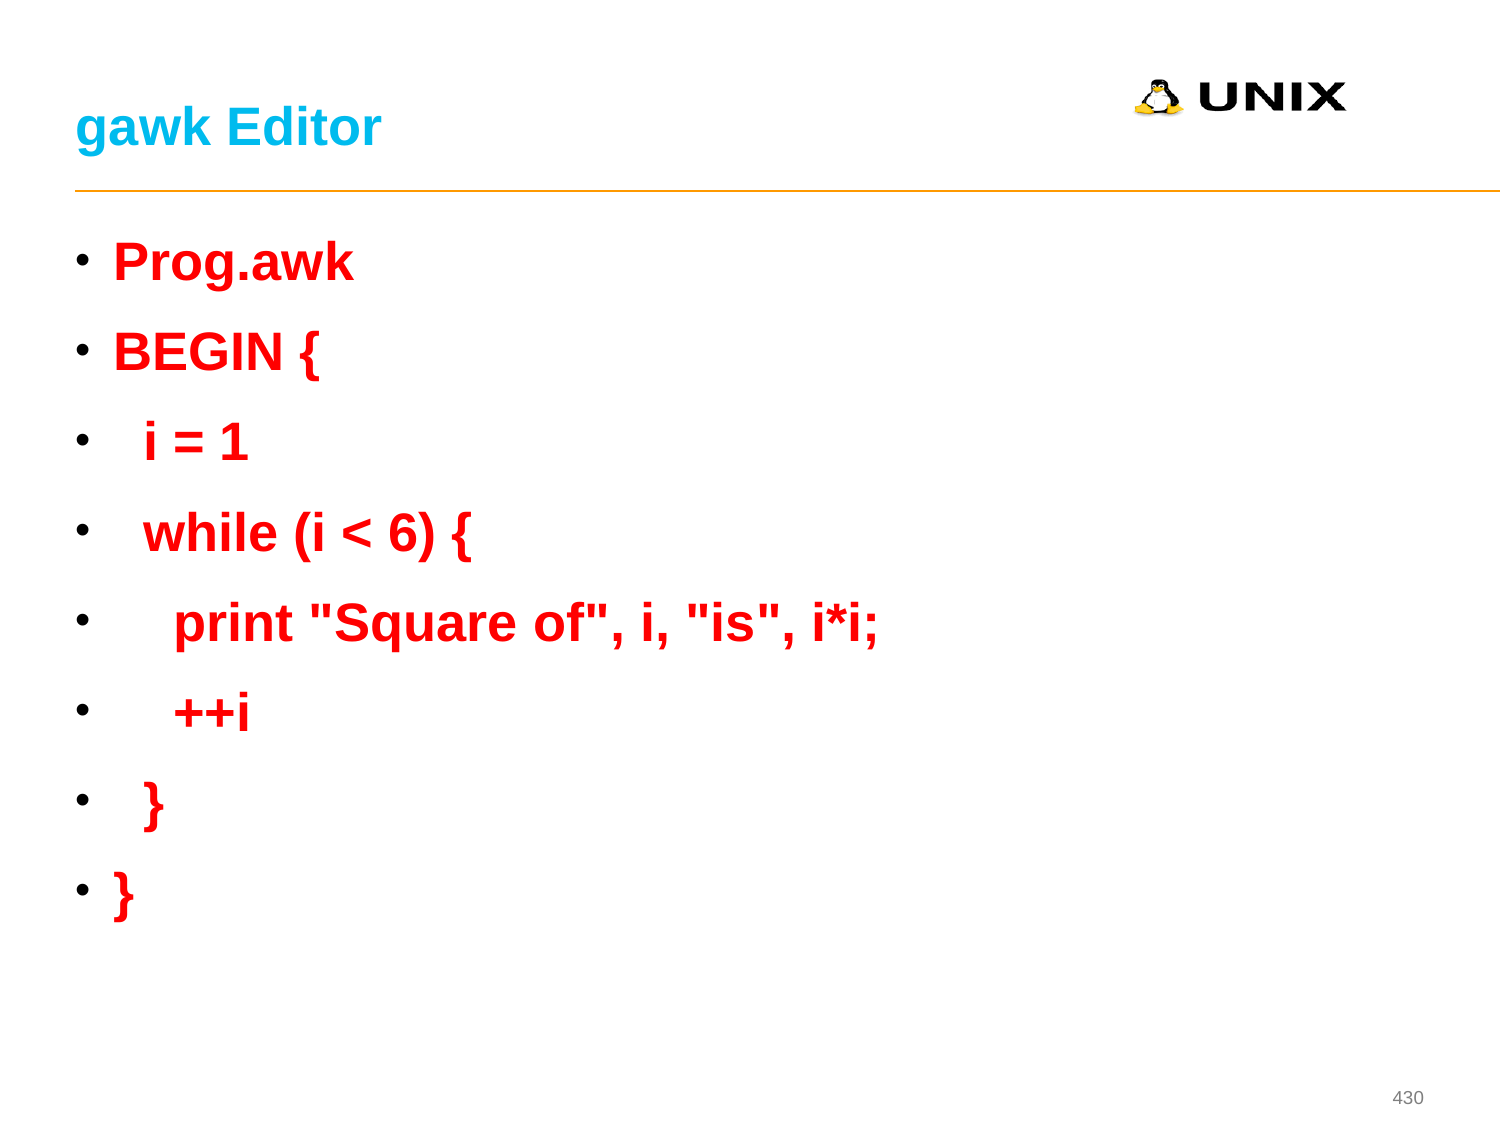

# gawk Editor
Prog.awk
BEGIN {
  i = 1
  while (i < 6) {
    print "Square of", i, "is", i*i;
    ++i
  }
}